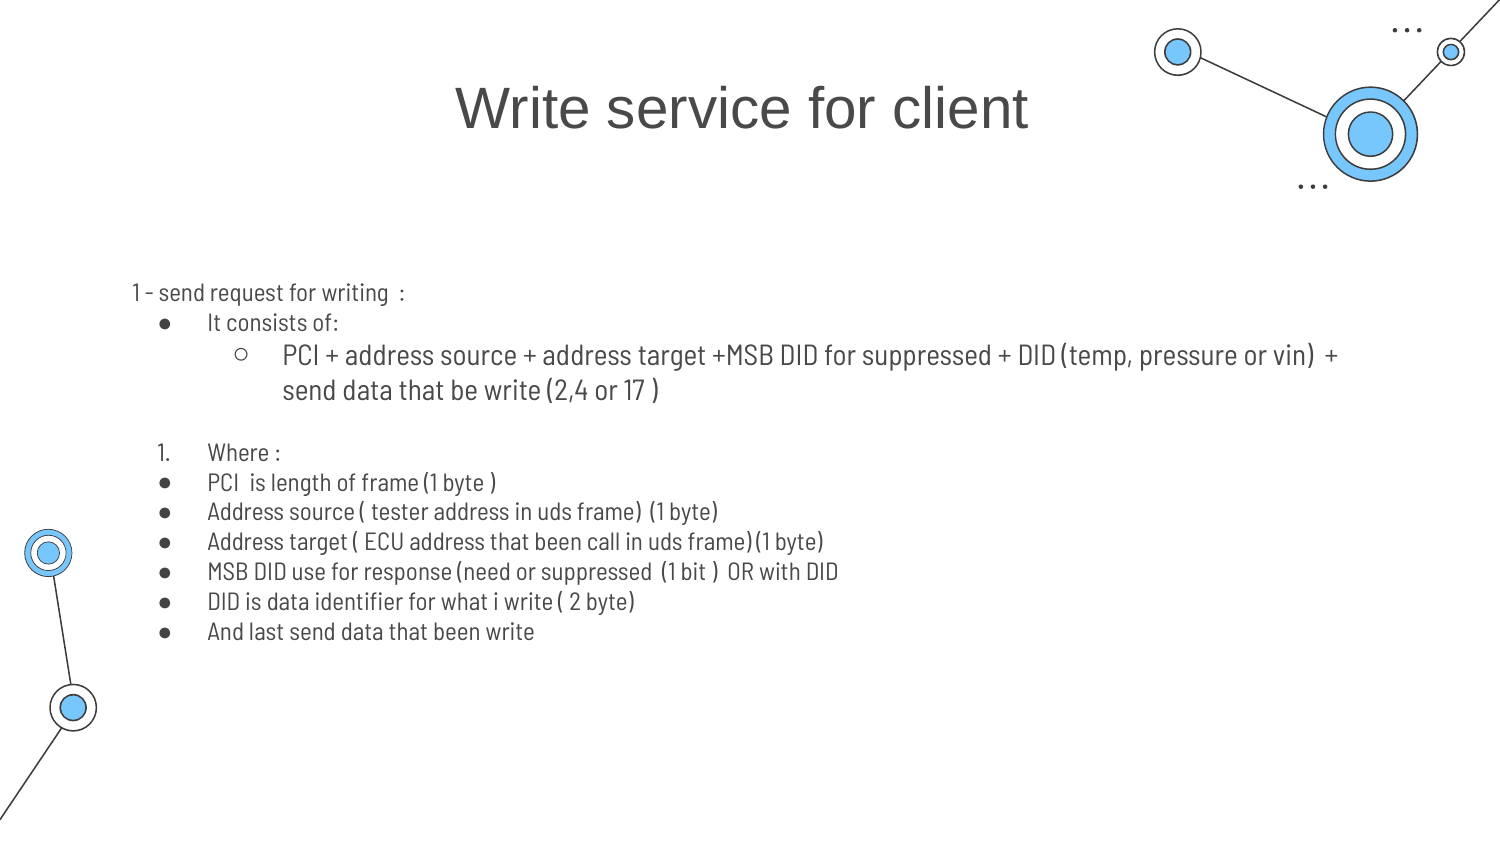

# Write service for client
1 - send request for writing  :
It consists of:
PCI + address source + address target +MSB DID for suppressed + DID (temp, pressure or vin)  +  send data that be write (2,4 or 17 )

Where :
PCI  is length of frame (1 byte )
Address source ( tester address in uds frame)  (1 byte)
Address target ( ECU address that been call in uds frame) (1 byte)
MSB DID use for response (need or suppressed  (1 bit )  OR with DID
DID is data identifier for what i write ( 2 byte)
And last send data that been write